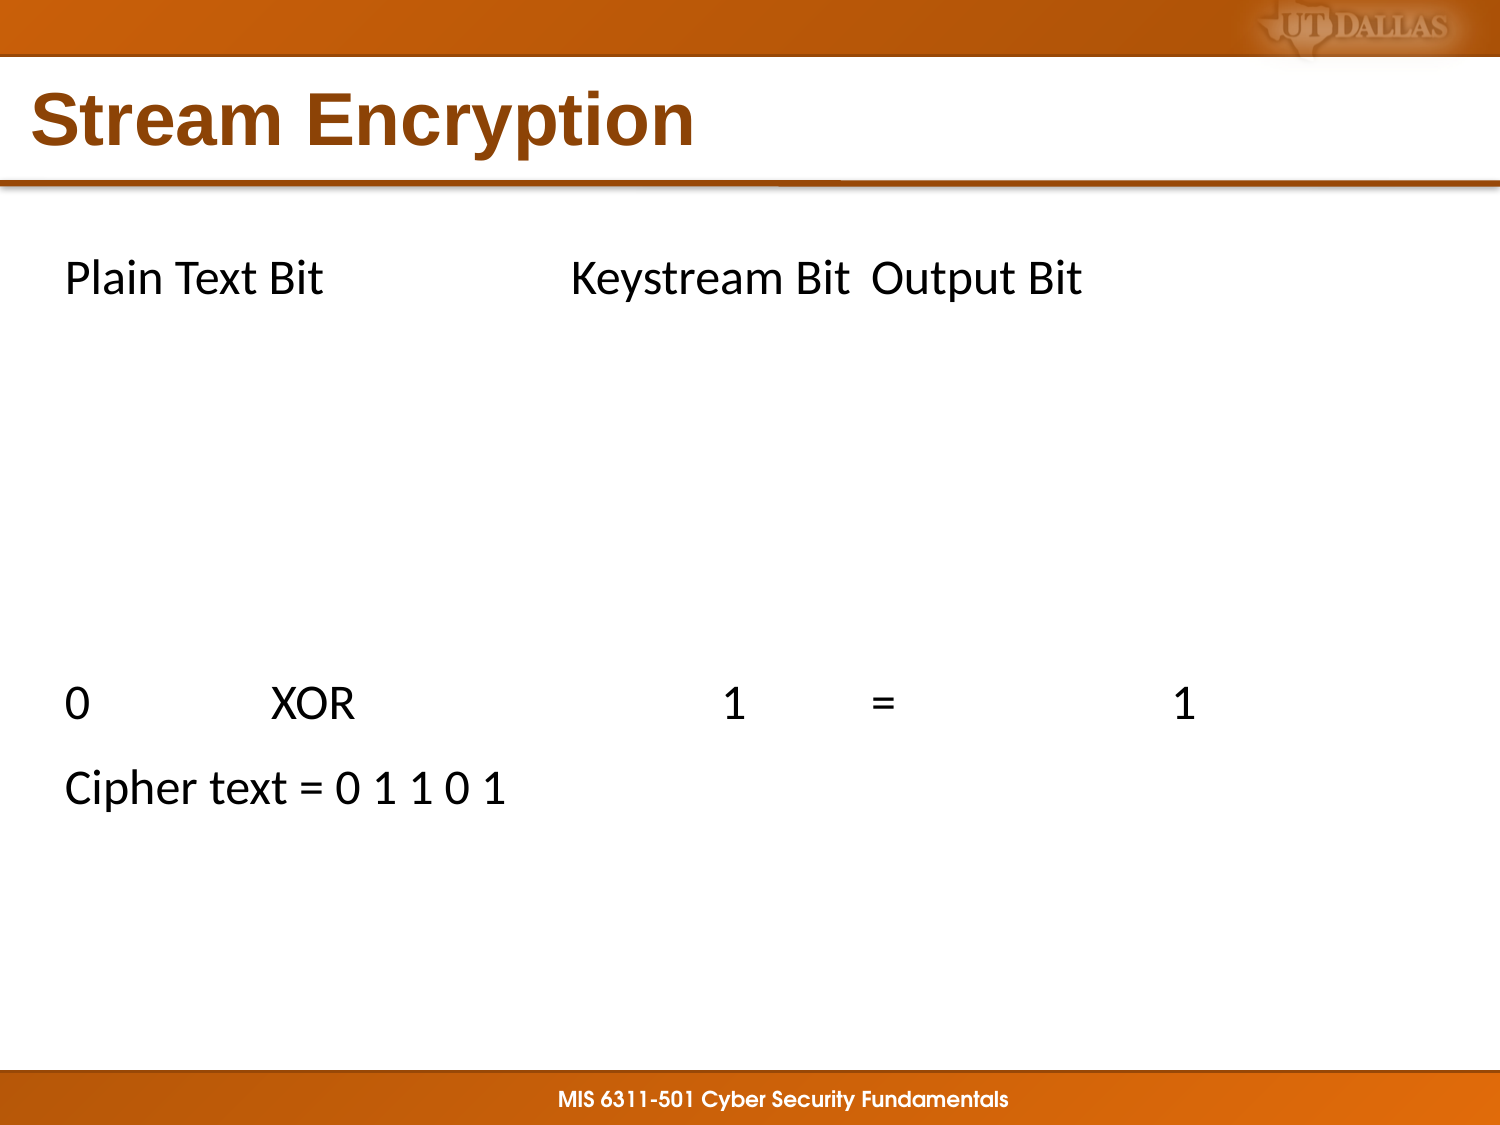

# Stream Encryption
Plain Text Bit		Keystream Bit	Output Bit

0		XOR			1	=		1
Cipher text = 0 1 1 0 1